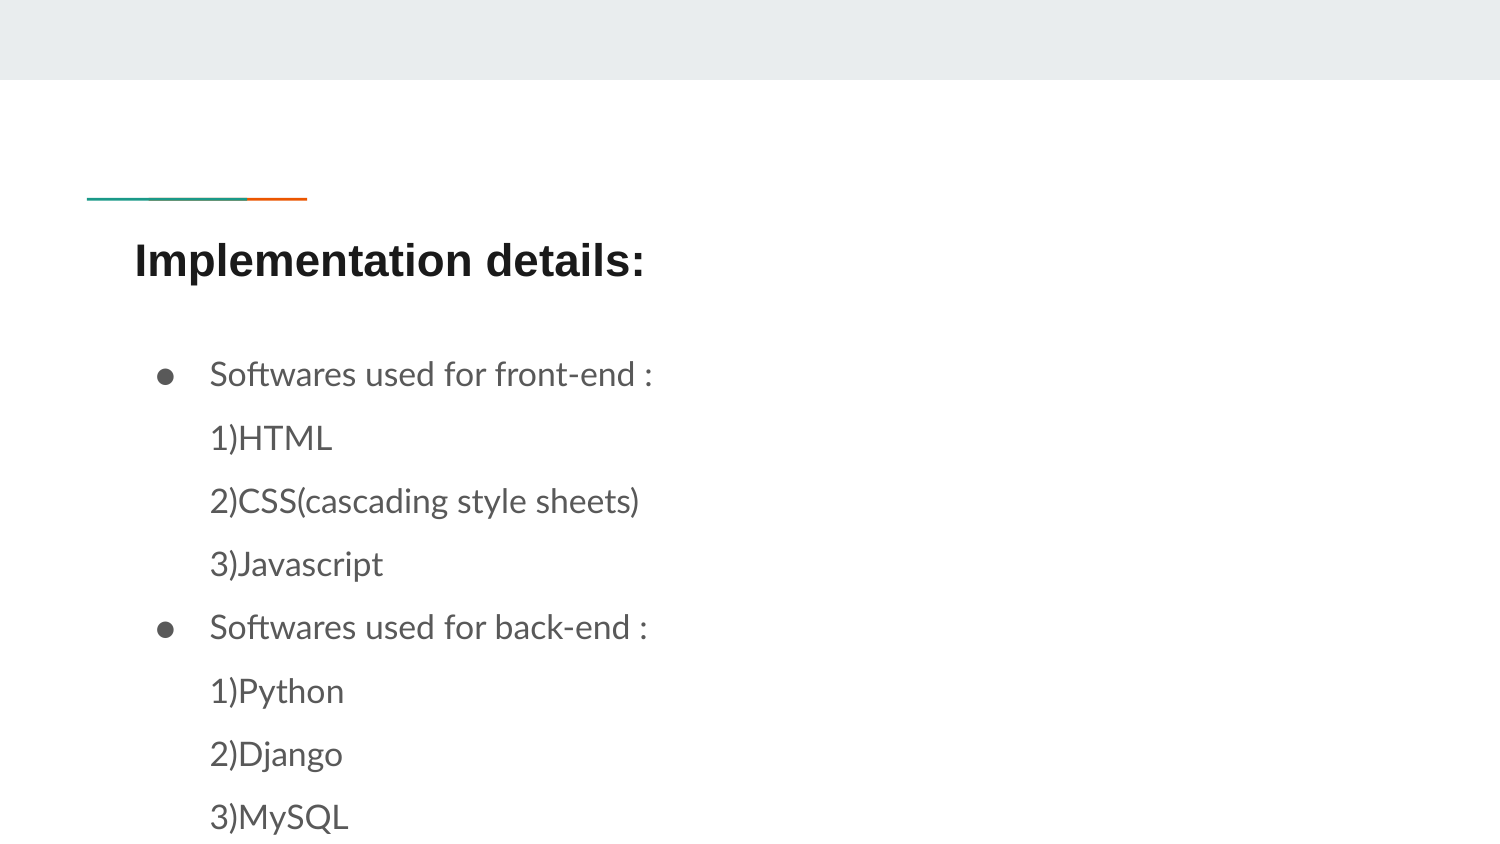

# Implementation details:

Softwares used for front-end :
1)HTML
2)CSS(cascading style sheets)
3)Javascript
Softwares used for back-end :
1)Python
2)Django
3)MySQL